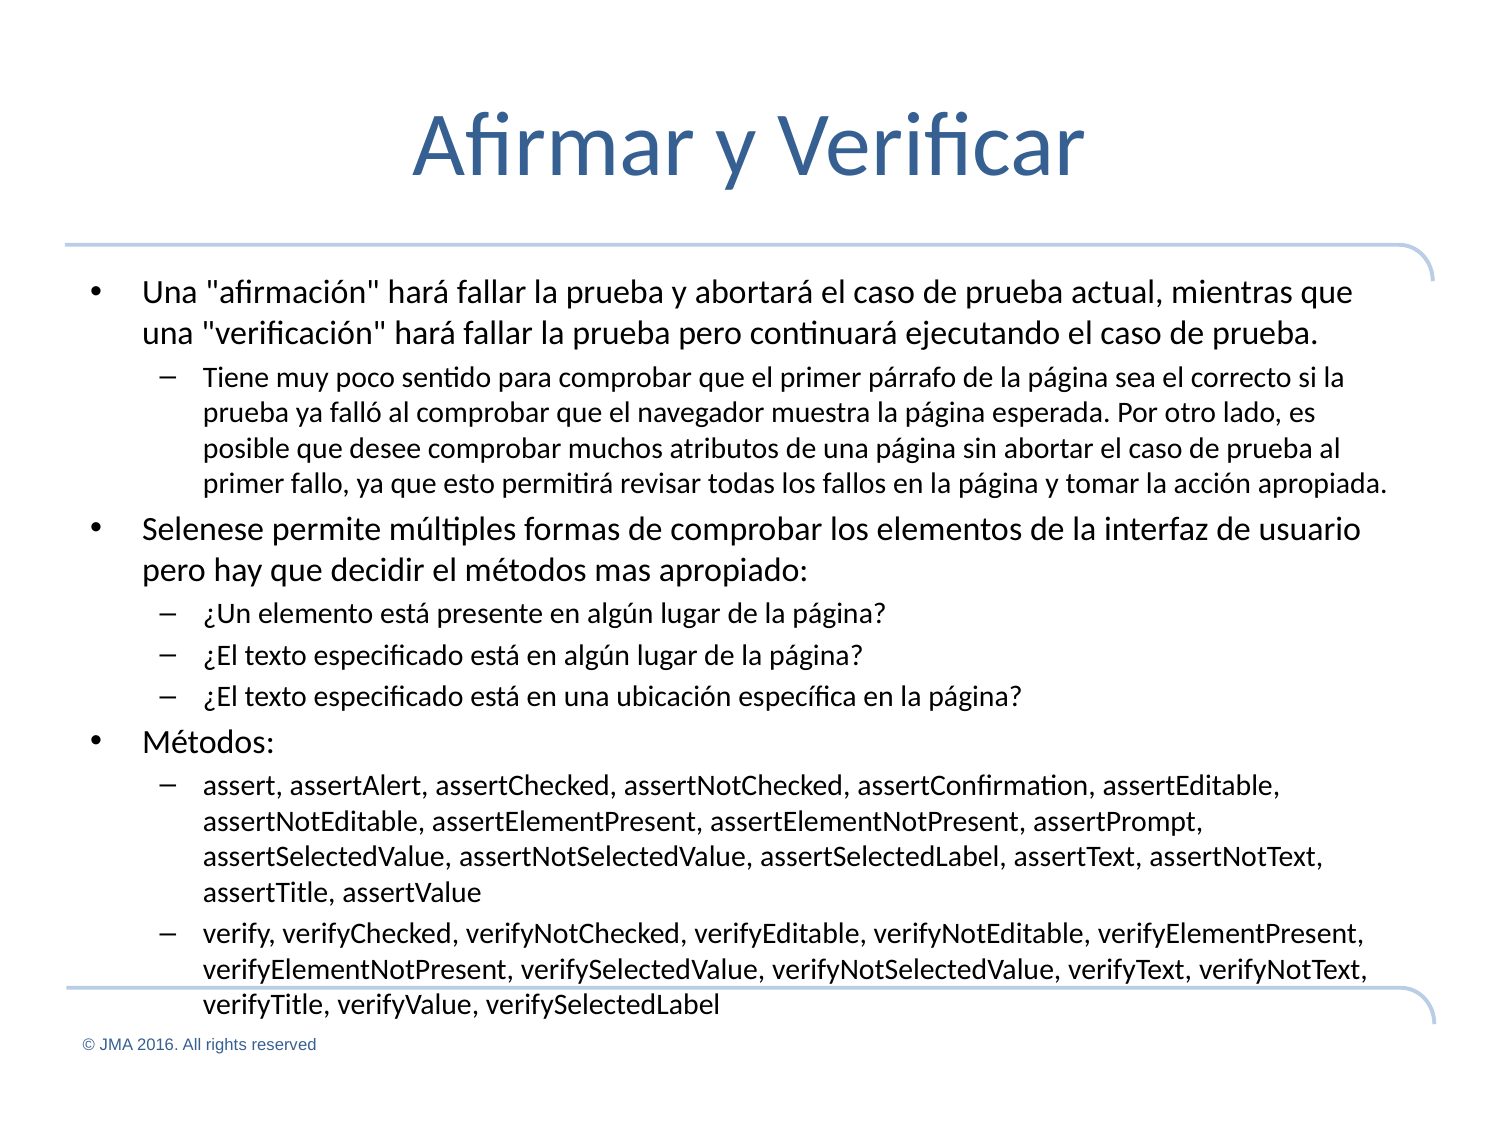

# Afirmar y Verificar
Una "afirmación" hará fallar la prueba y abortará el caso de prueba actual, mientras que una "verificación" hará fallar la prueba pero continuará ejecutando el caso de prueba.
Tiene muy poco sentido para comprobar que el primer párrafo de la página sea el correcto si la prueba ya falló al comprobar que el navegador muestra la página esperada. Por otro lado, es posible que desee comprobar muchos atributos de una página sin abortar el caso de prueba al primer fallo, ya que esto permitirá revisar todas los fallos en la página y tomar la acción apropiada.
Selenese permite múltiples formas de comprobar los elementos de la interfaz de usuario pero hay que decidir el métodos mas apropiado:
¿Un elemento está presente en algún lugar de la página?
¿El texto especificado está en algún lugar de la página?
¿El texto especificado está en una ubicación específica en la página?
Métodos:
assert, assertAlert, assertChecked, assertNotChecked, assertConfirmation, assertEditable, assertNotEditable, assertElementPresent, assertElementNotPresent, assertPrompt, assertSelectedValue, assertNotSelectedValue, assertSelectedLabel, assertText, assertNotText, assertTitle, assertValue
verify, verifyChecked, verifyNotChecked, verifyEditable, verifyNotEditable, verifyElementPresent, verifyElementNotPresent, verifySelectedValue, verifyNotSelectedValue, verifyText, verifyNotText, verifyTitle, verifyValue, verifySelectedLabel